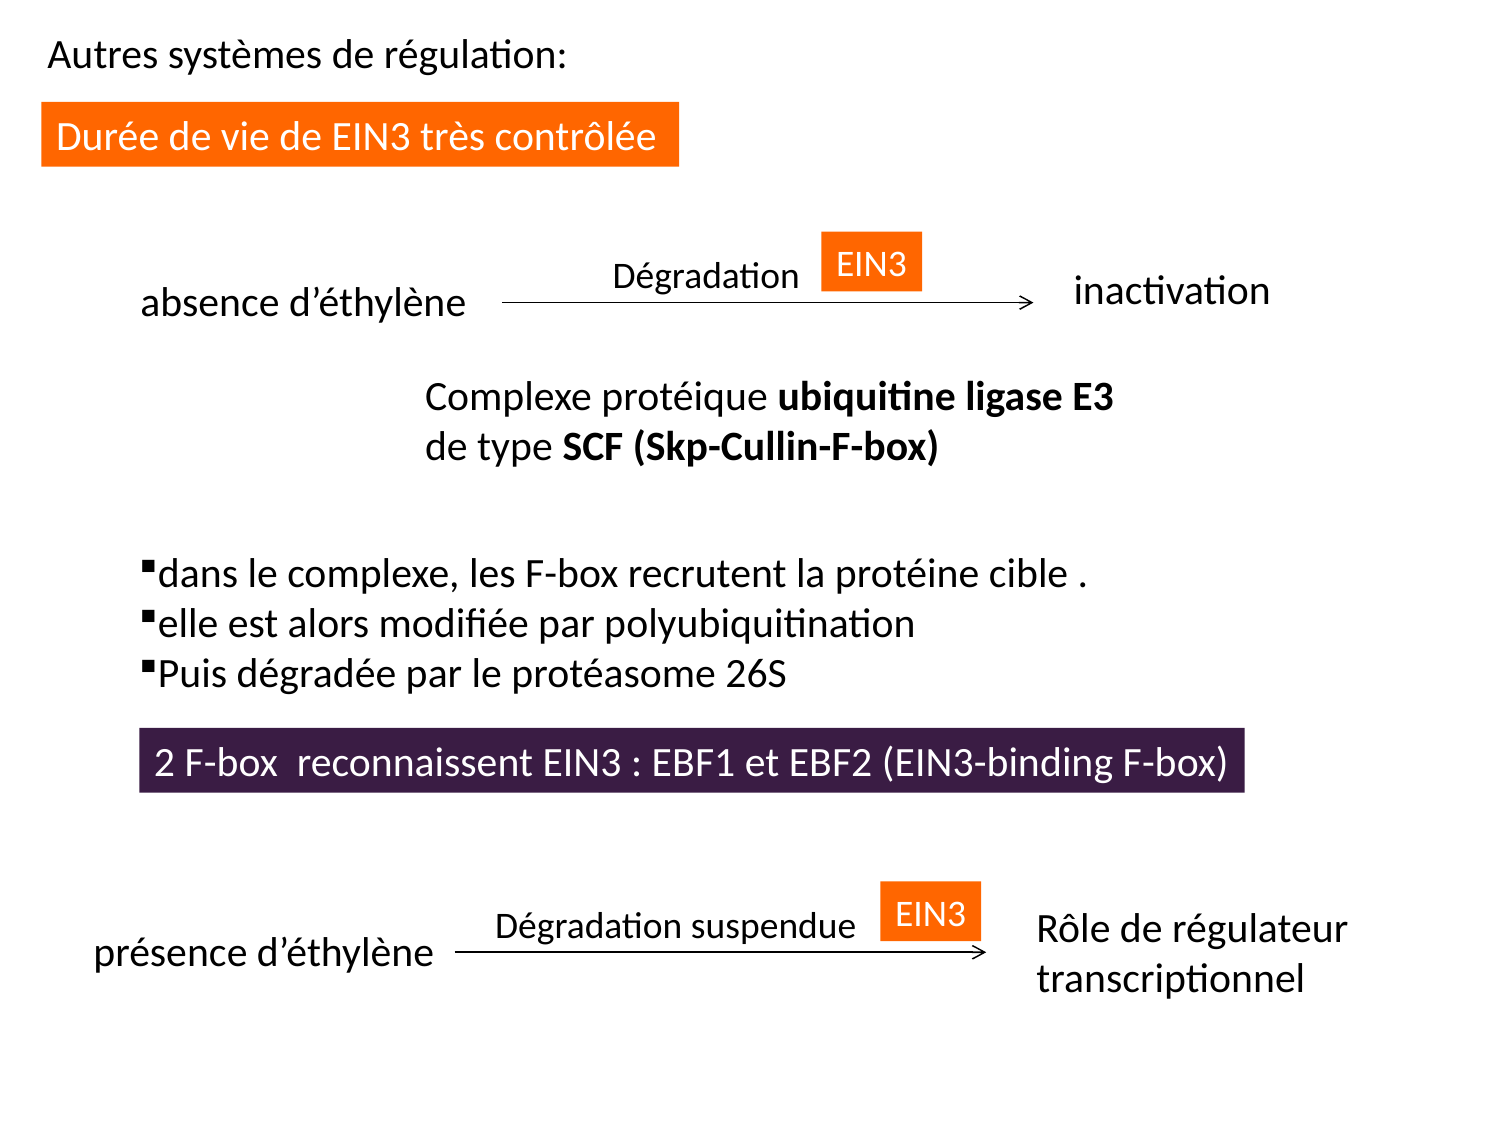

Autres systèmes de régulation:
Durée de vie de EIN3 très contrôlée
EIN3
Dégradation
inactivation
absence d’éthylène
Complexe protéique ubiquitine ligase E3
de type SCF (Skp-Cullin-F-box)
dans le complexe, les F-box recrutent la protéine cible .
elle est alors modifiée par polyubiquitination
Puis dégradée par le protéasome 26S
2 F-box  reconnaissent EIN3 : EBF1 et EBF2 (EIN3-binding F-box)
EIN3
Dégradation suspendue
Rôle de régulateur transcriptionnel
présence d’éthylène